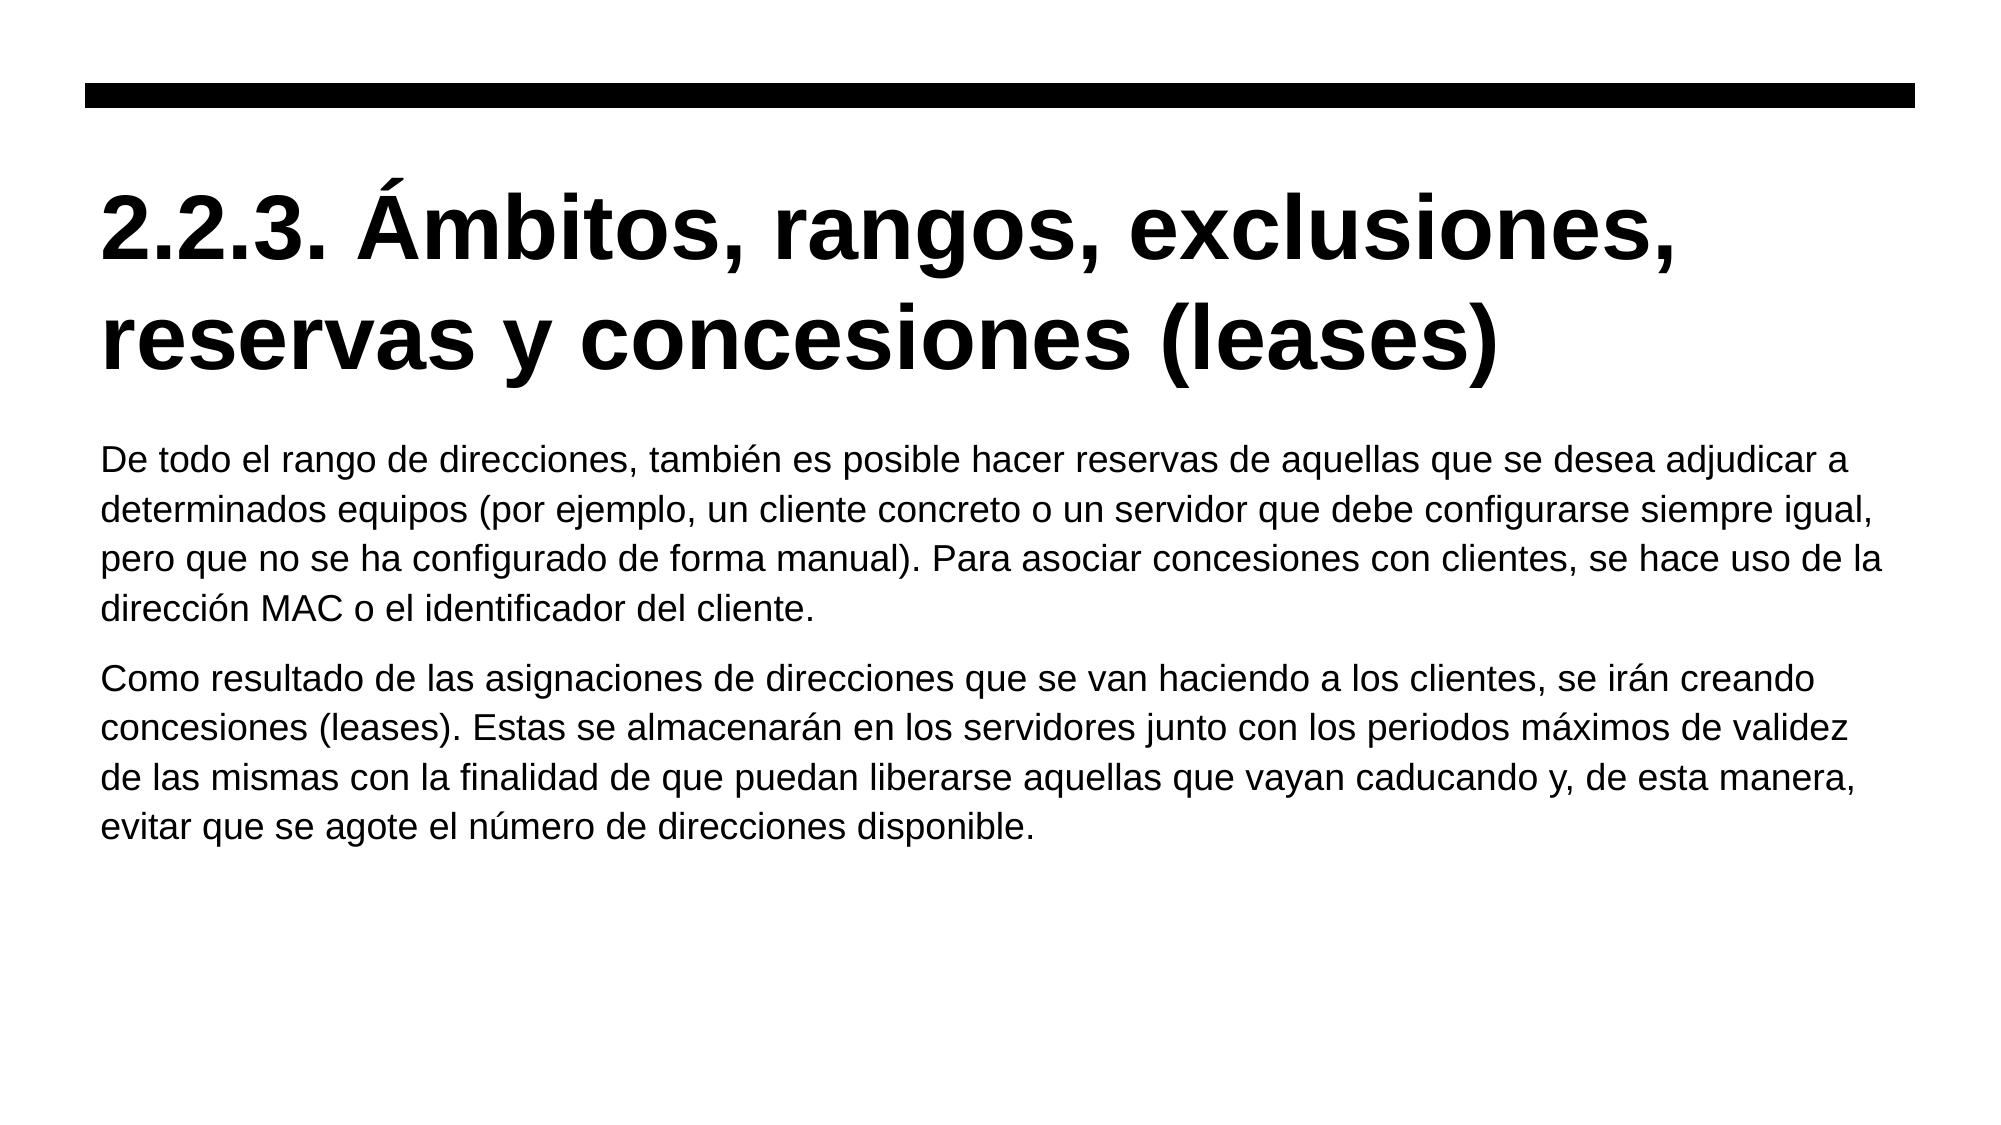

# 2.2.3. Ámbitos, rangos, exclusiones, reservas y concesiones (leases)
De todo el rango de direcciones, también es posible hacer reservas de aquellas que se desea adjudicar a determinados equipos (por ejemplo, un cliente concreto o un servidor que debe configurarse siempre igual, pero que no se ha configurado de forma manual). Para asociar concesiones con clientes, se hace uso de la dirección MAC o el identificador del cliente.
Como resultado de las asignaciones de direcciones que se van haciendo a los clientes, se irán creando concesiones (leases). Estas se almacenarán en los servidores junto con los periodos máximos de validez de las mismas con la finalidad de que puedan liberarse aquellas que vayan caducando y, de esta manera, evitar que se agote el número de direcciones disponible.